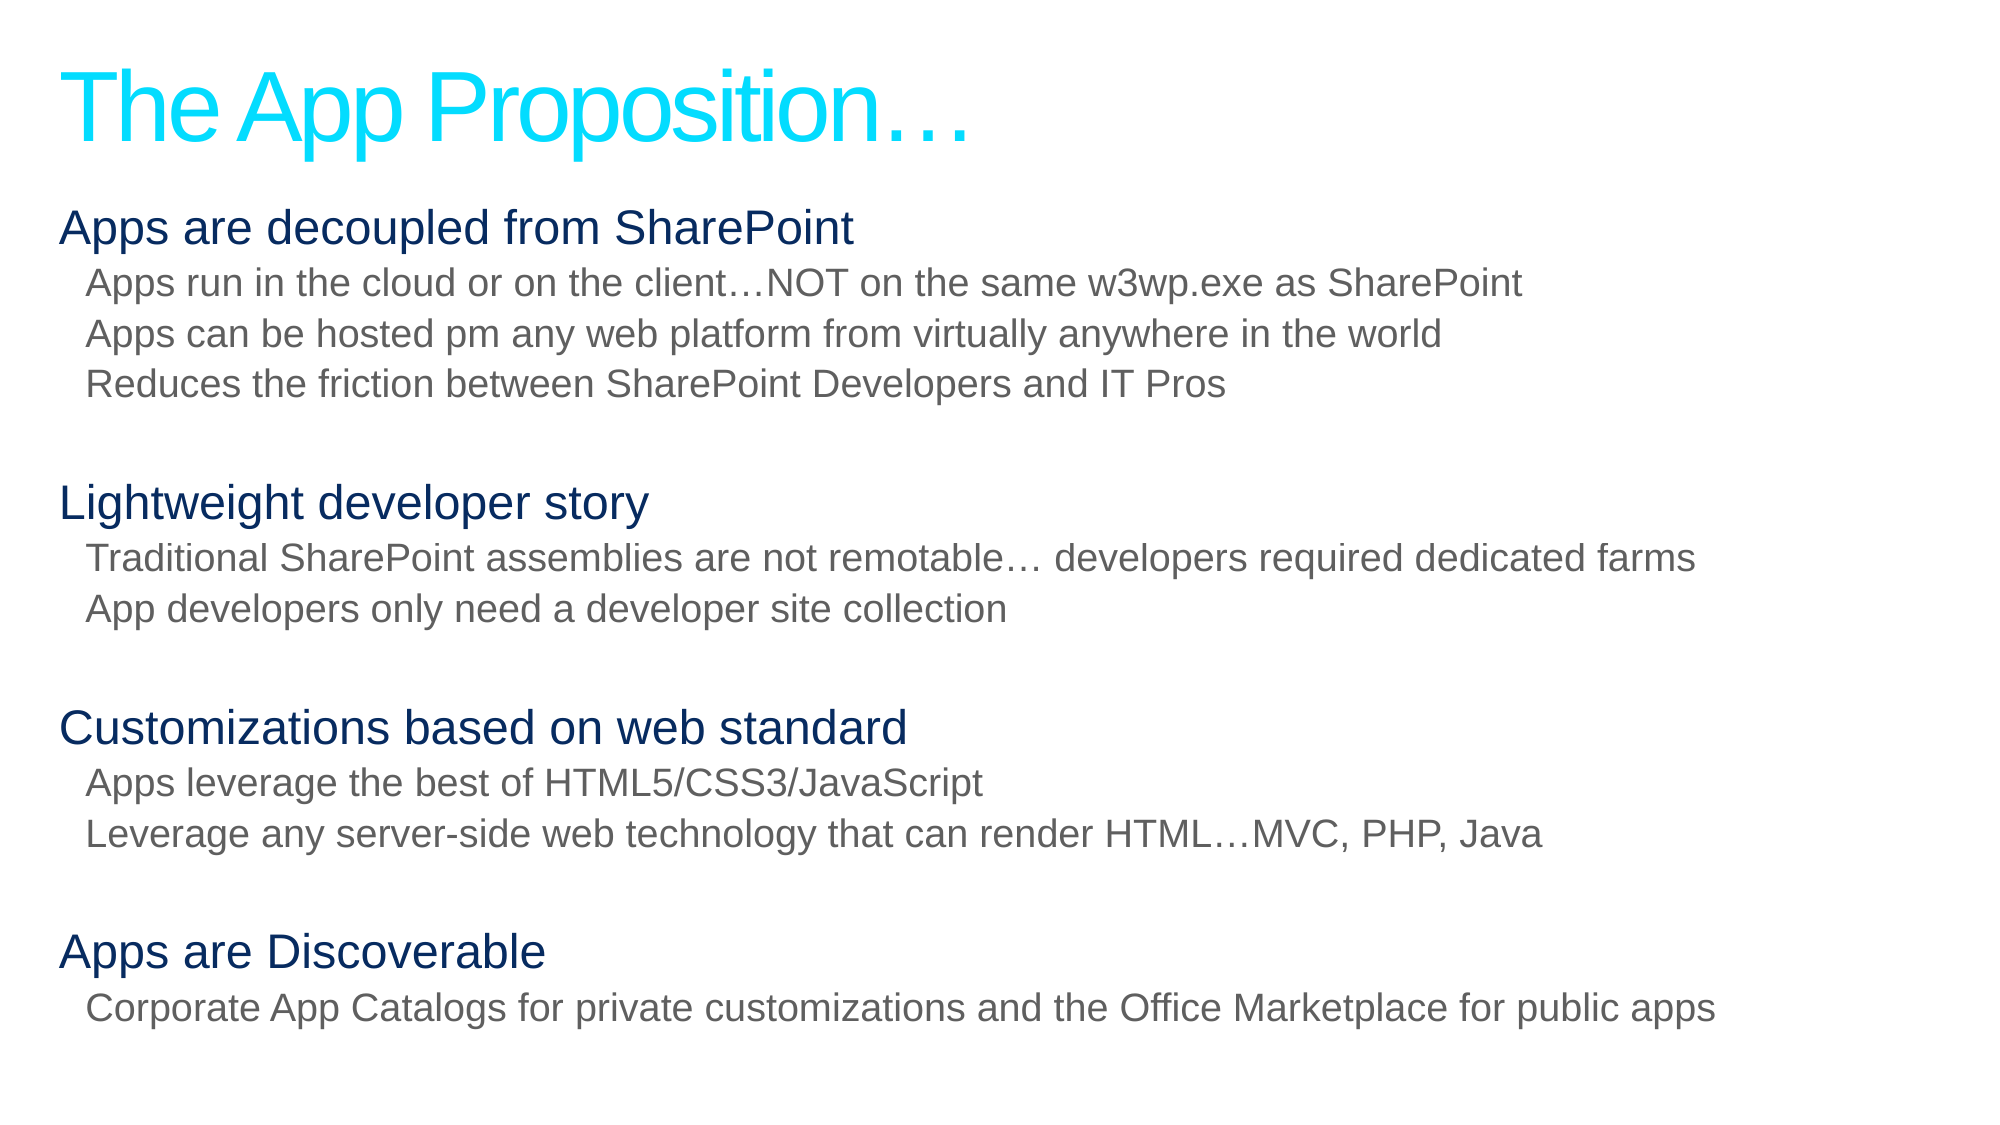

# The App Proposition…
Apps are decoupled from SharePoint
  Apps run in the cloud or on the client…NOT on the same w3wp.exe as SharePoint
  Apps can be hosted pm any web platform from virtually anywhere in the world
  Reduces the friction between SharePoint Developers and IT Pros

Lightweight developer story
  Traditional SharePoint assemblies are not remotable… developers required dedicated farms
  App developers only need a developer site collection

Customizations based on web standard
  Apps leverage the best of HTML5/CSS3/JavaScript
  Leverage any server-side web technology that can render HTML…MVC, PHP, Java

Apps are Discoverable
  Corporate App Catalogs for private customizations and the Office Marketplace for public apps